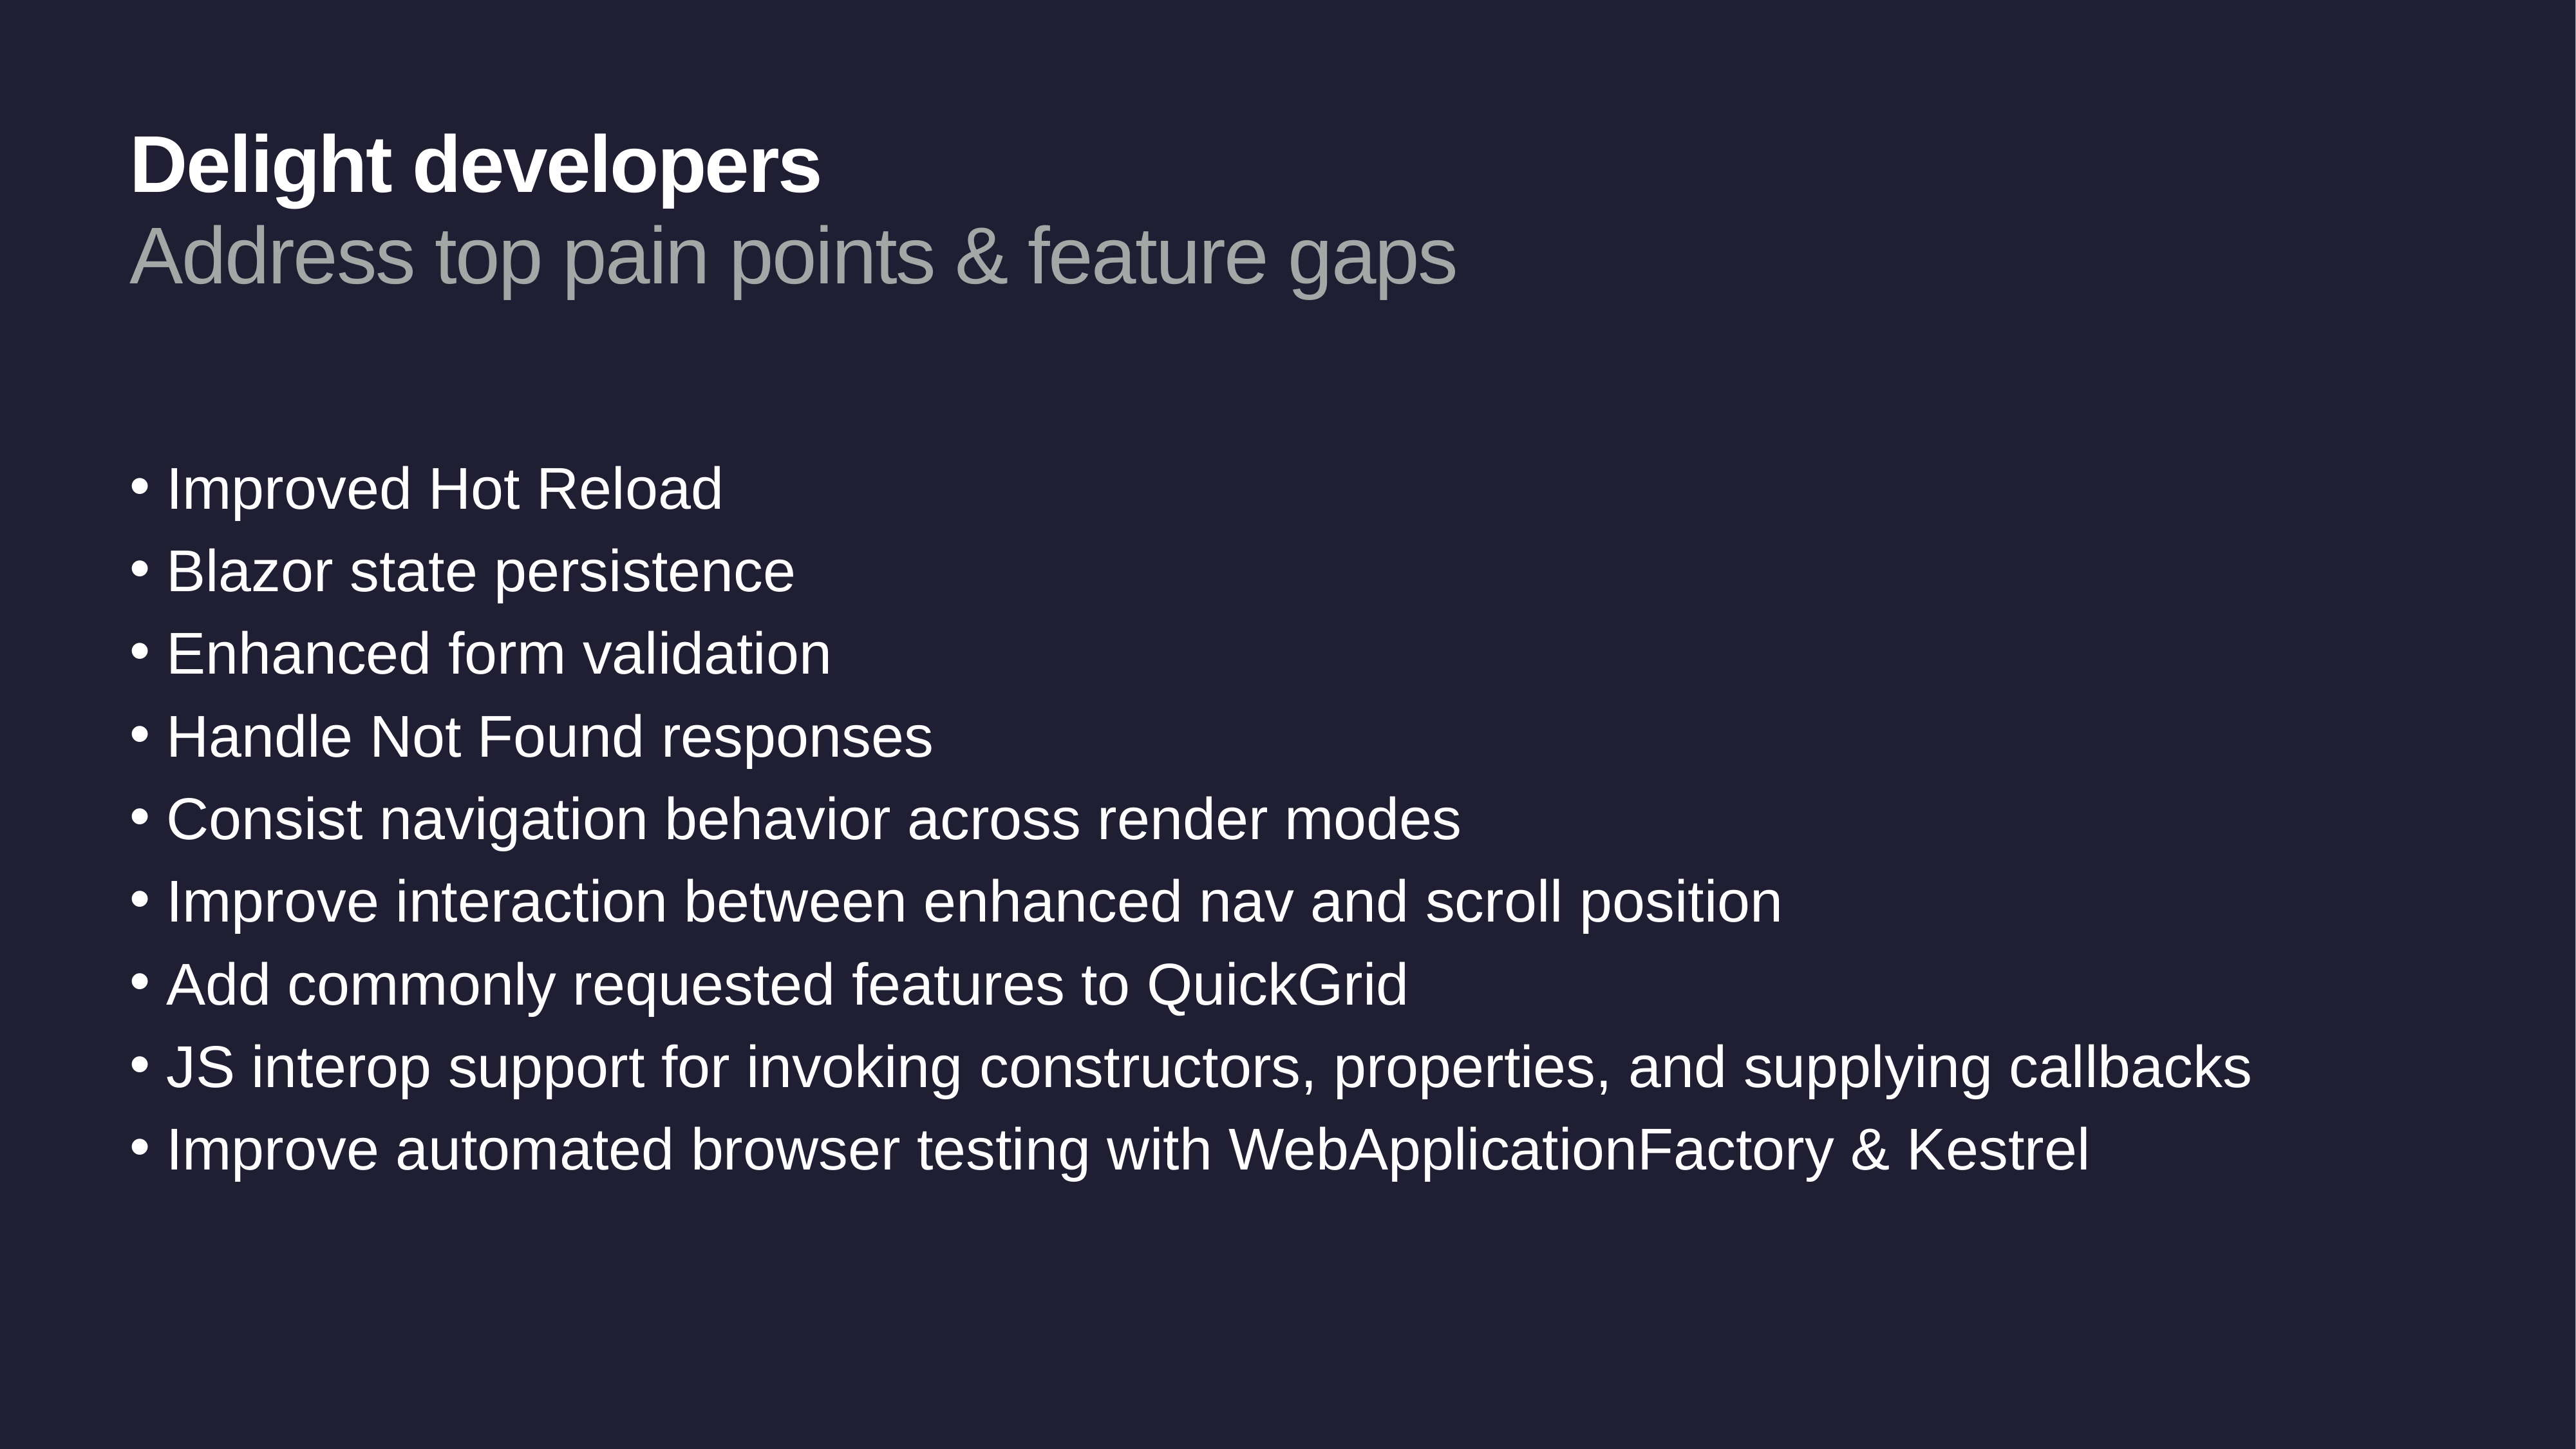

Delight developers
Address top pain points & feature gaps
Improved Hot Reload
Blazor state persistence
Enhanced form validation
Handle Not Found responses
Consist navigation behavior across render modes
Improve interaction between enhanced nav and scroll position
Add commonly requested features to QuickGrid
JS interop support for invoking constructors, properties, and supplying callbacks
Improve automated browser testing with WebApplicationFactory & Kestrel